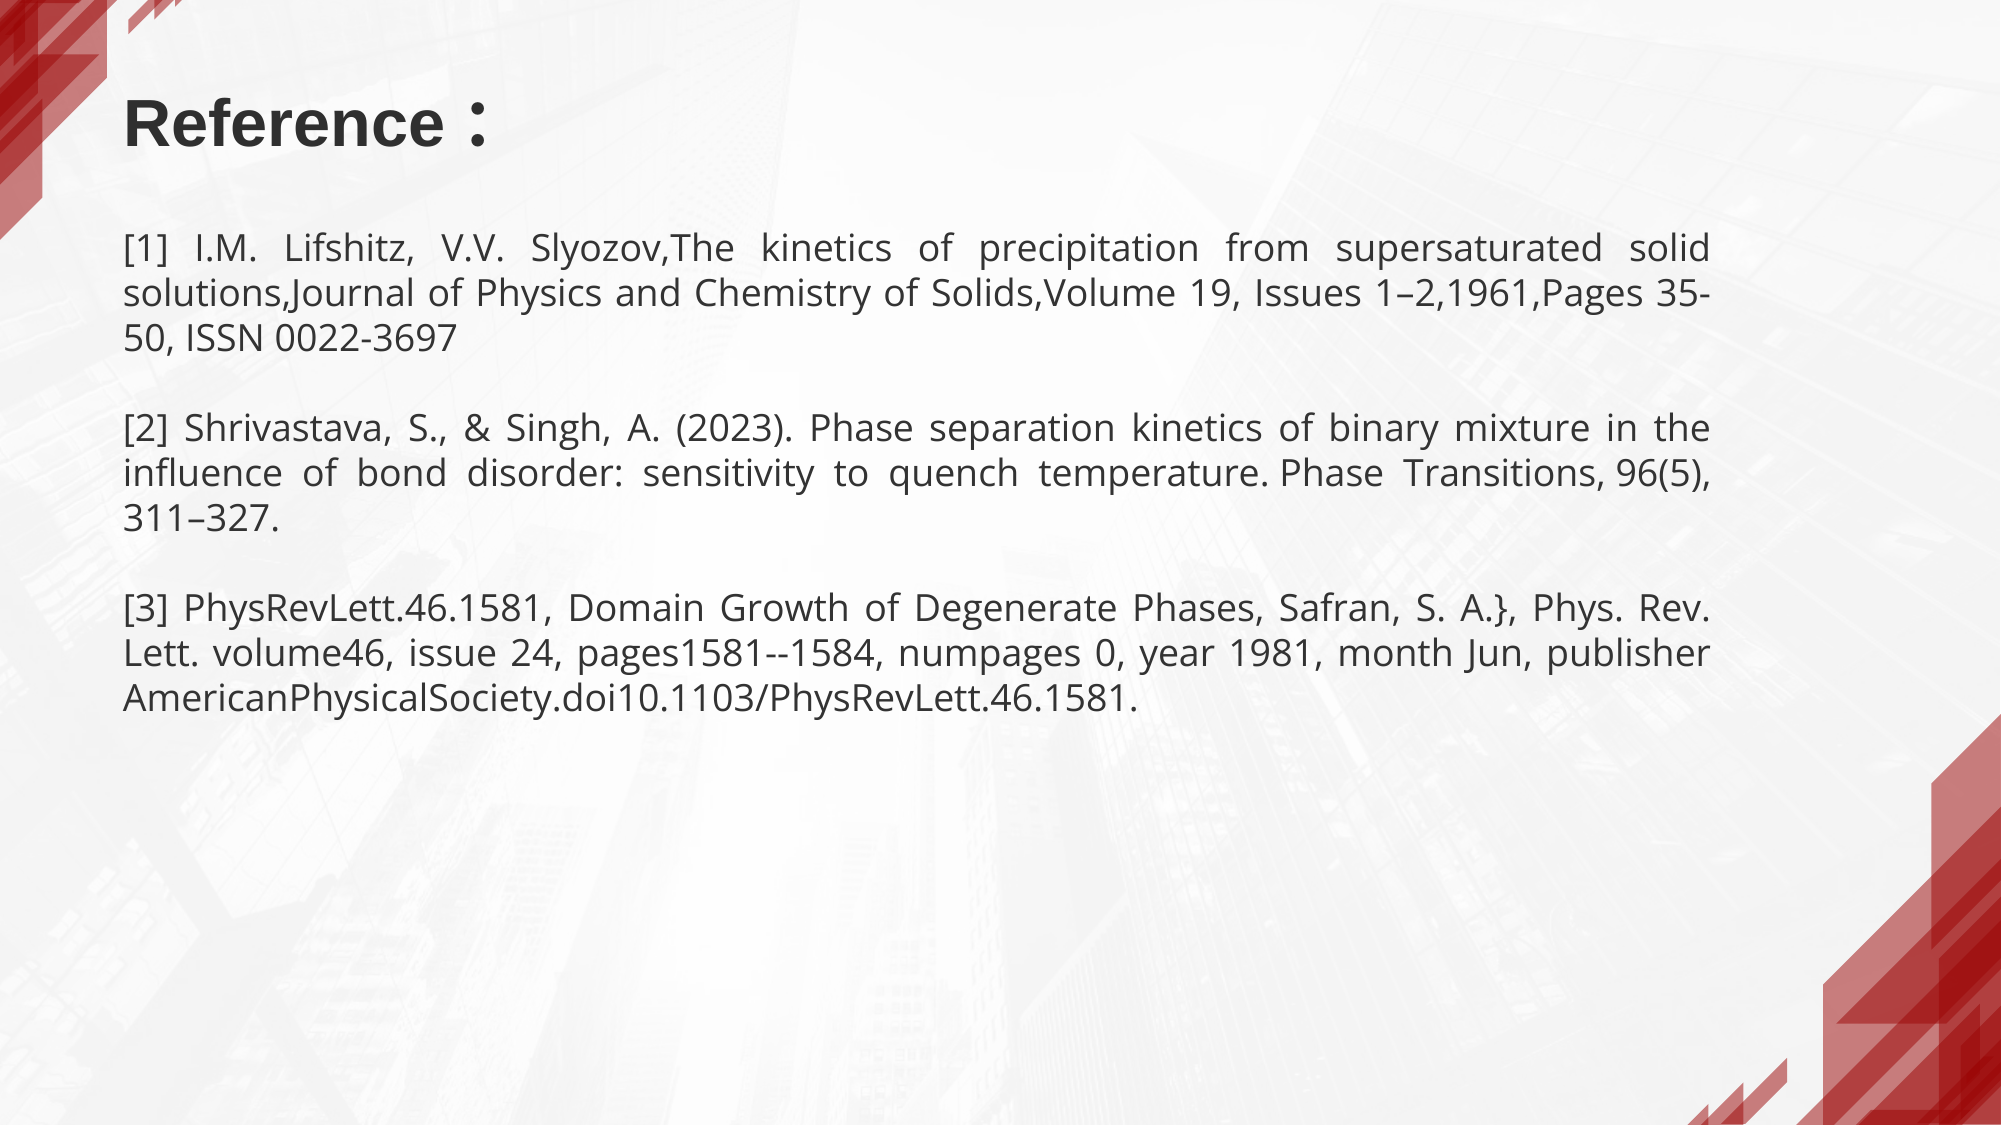

# Reference：
[1] I.M. Lifshitz, V.V. Slyozov,The kinetics of precipitation from supersaturated solid solutions,Journal of Physics and Chemistry of Solids,Volume 19, Issues 1–2,1961,Pages 35-50, ISSN 0022-3697

[2] Shrivastava, S., & Singh, A. (2023). Phase separation kinetics of binary mixture in the influence of bond disorder: sensitivity to quench temperature. Phase Transitions, 96(5), 311–327.

[3] PhysRevLett.46.1581, Domain Growth of Degenerate Phases, Safran, S. A.}, Phys. Rev. Lett. volume46, issue 24, pages1581--1584, numpages 0, year 1981, month Jun, publisher AmericanPhysicalSociety.doi10.1103/PhysRevLett.46.1581.

18